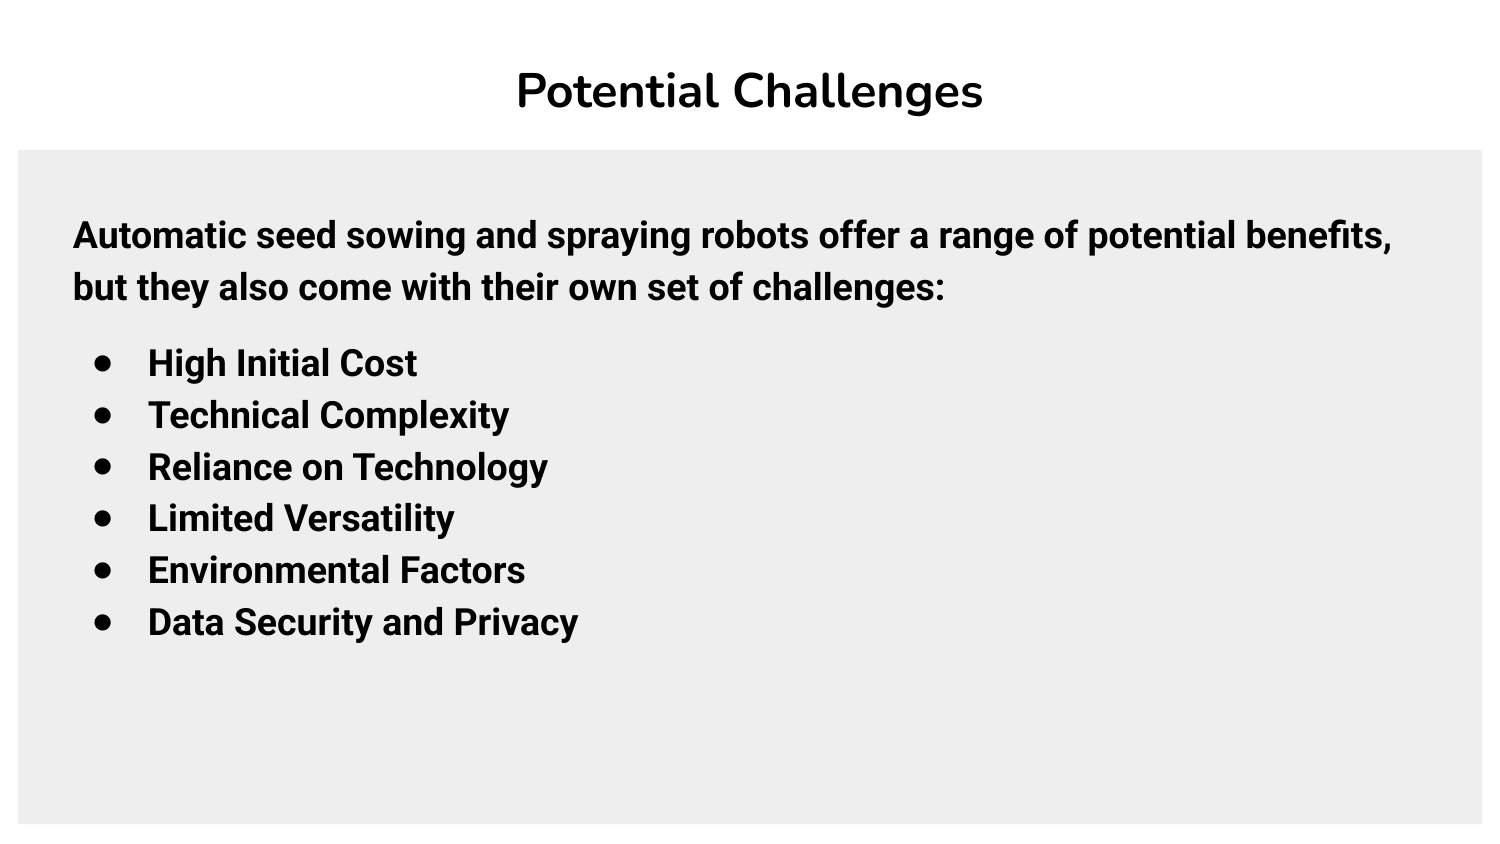

# Potential Challenges

Automatic seed sowing and spraying robots offer a range of potential benefits, but they also come with their own set of challenges:
High Initial Cost
Technical Complexity
Reliance on Technology
Limited Versatility
Environmental Factors
Data Security and Privacy